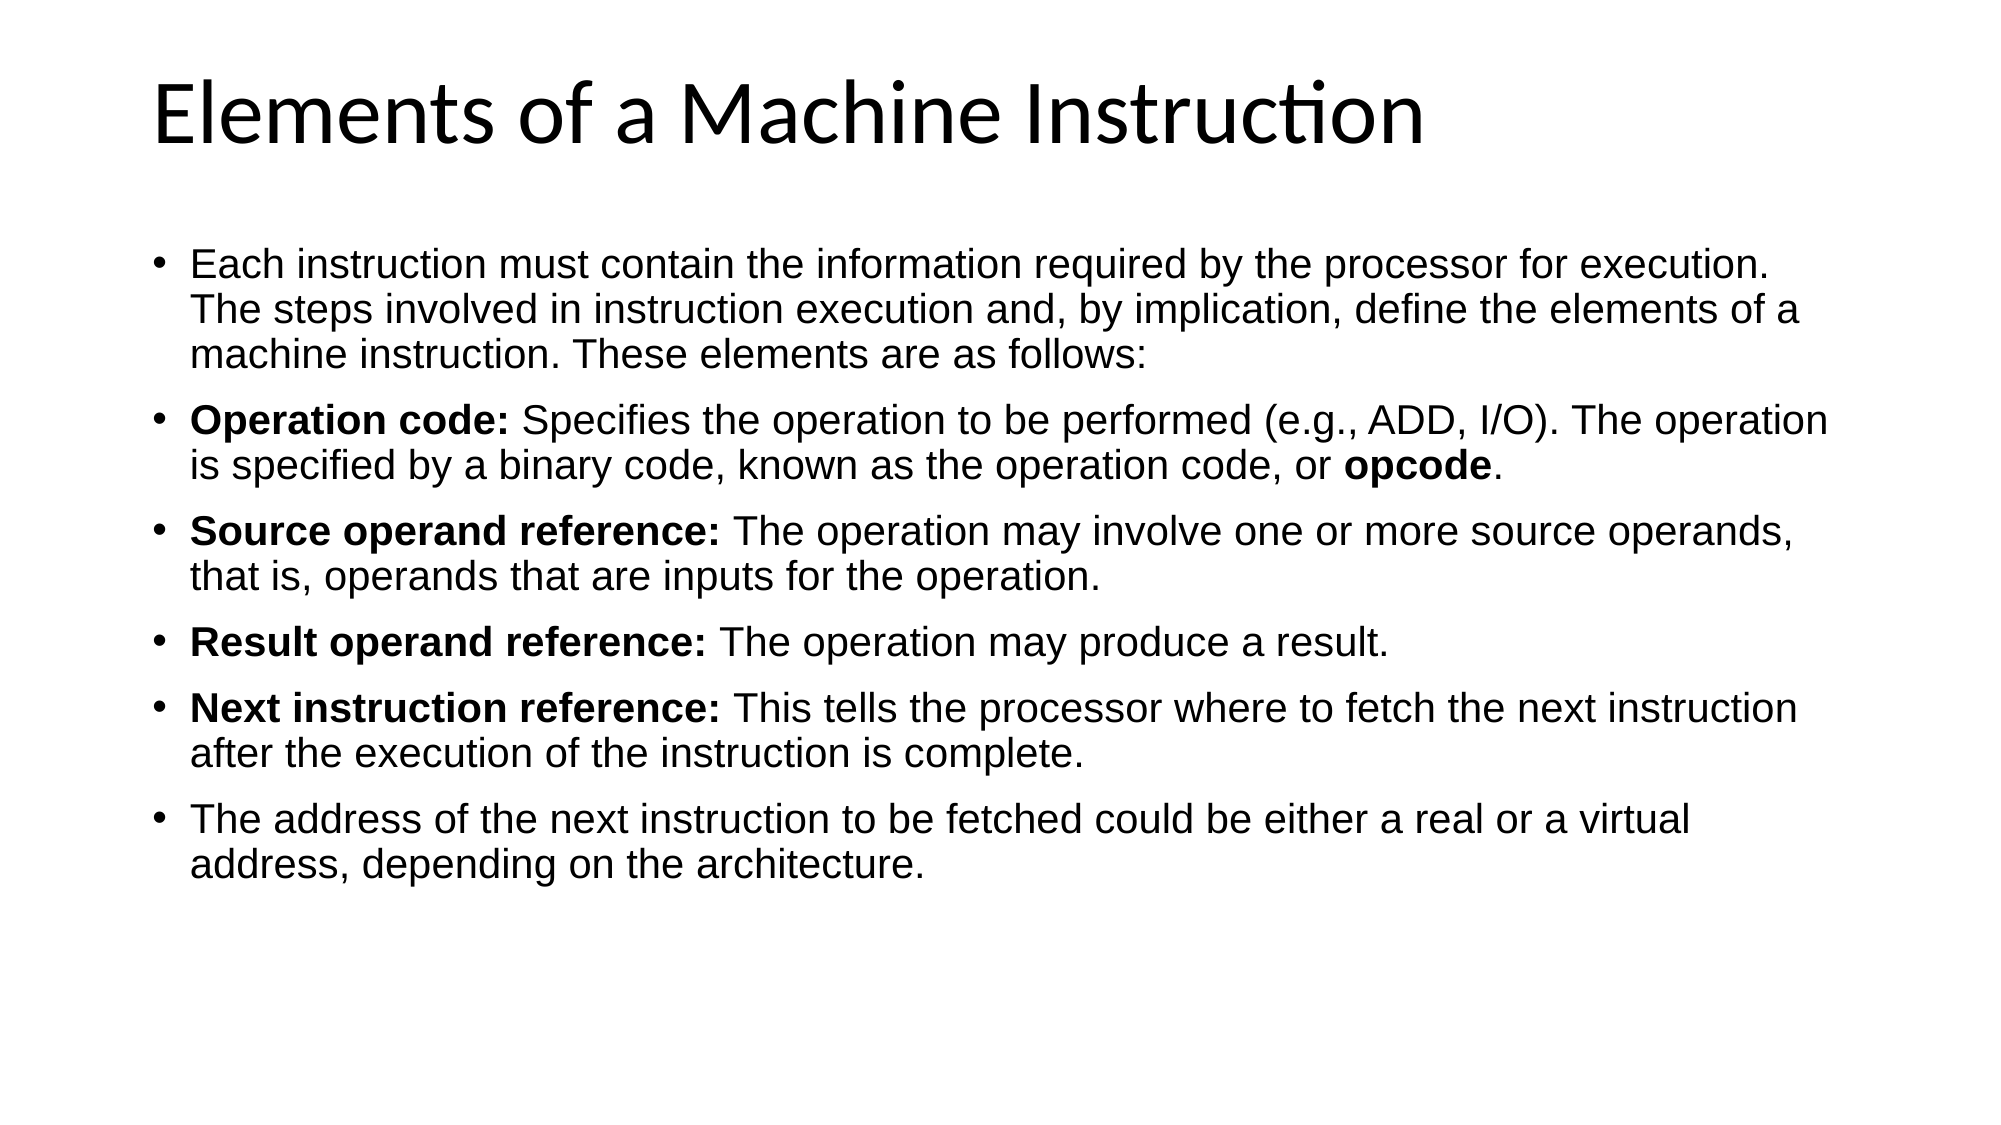

# Elements of a Machine Instruction
Each instruction must contain the information required by the processor for execution. The steps involved in instruction execution and, by implication, define the elements of a machine instruction. These elements are as follows:
Operation code: Specifies the operation to be performed (e.g., ADD, I/O). The operation is specified by a binary code, known as the operation code, or opcode.
Source operand reference: The operation may involve one or more source operands, that is, operands that are inputs for the operation.
Result operand reference: The operation may produce a result.
Next instruction reference: This tells the processor where to fetch the next instruction after the execution of the instruction is complete.
The address of the next instruction to be fetched could be either a real or a virtual address, depending on the architecture.